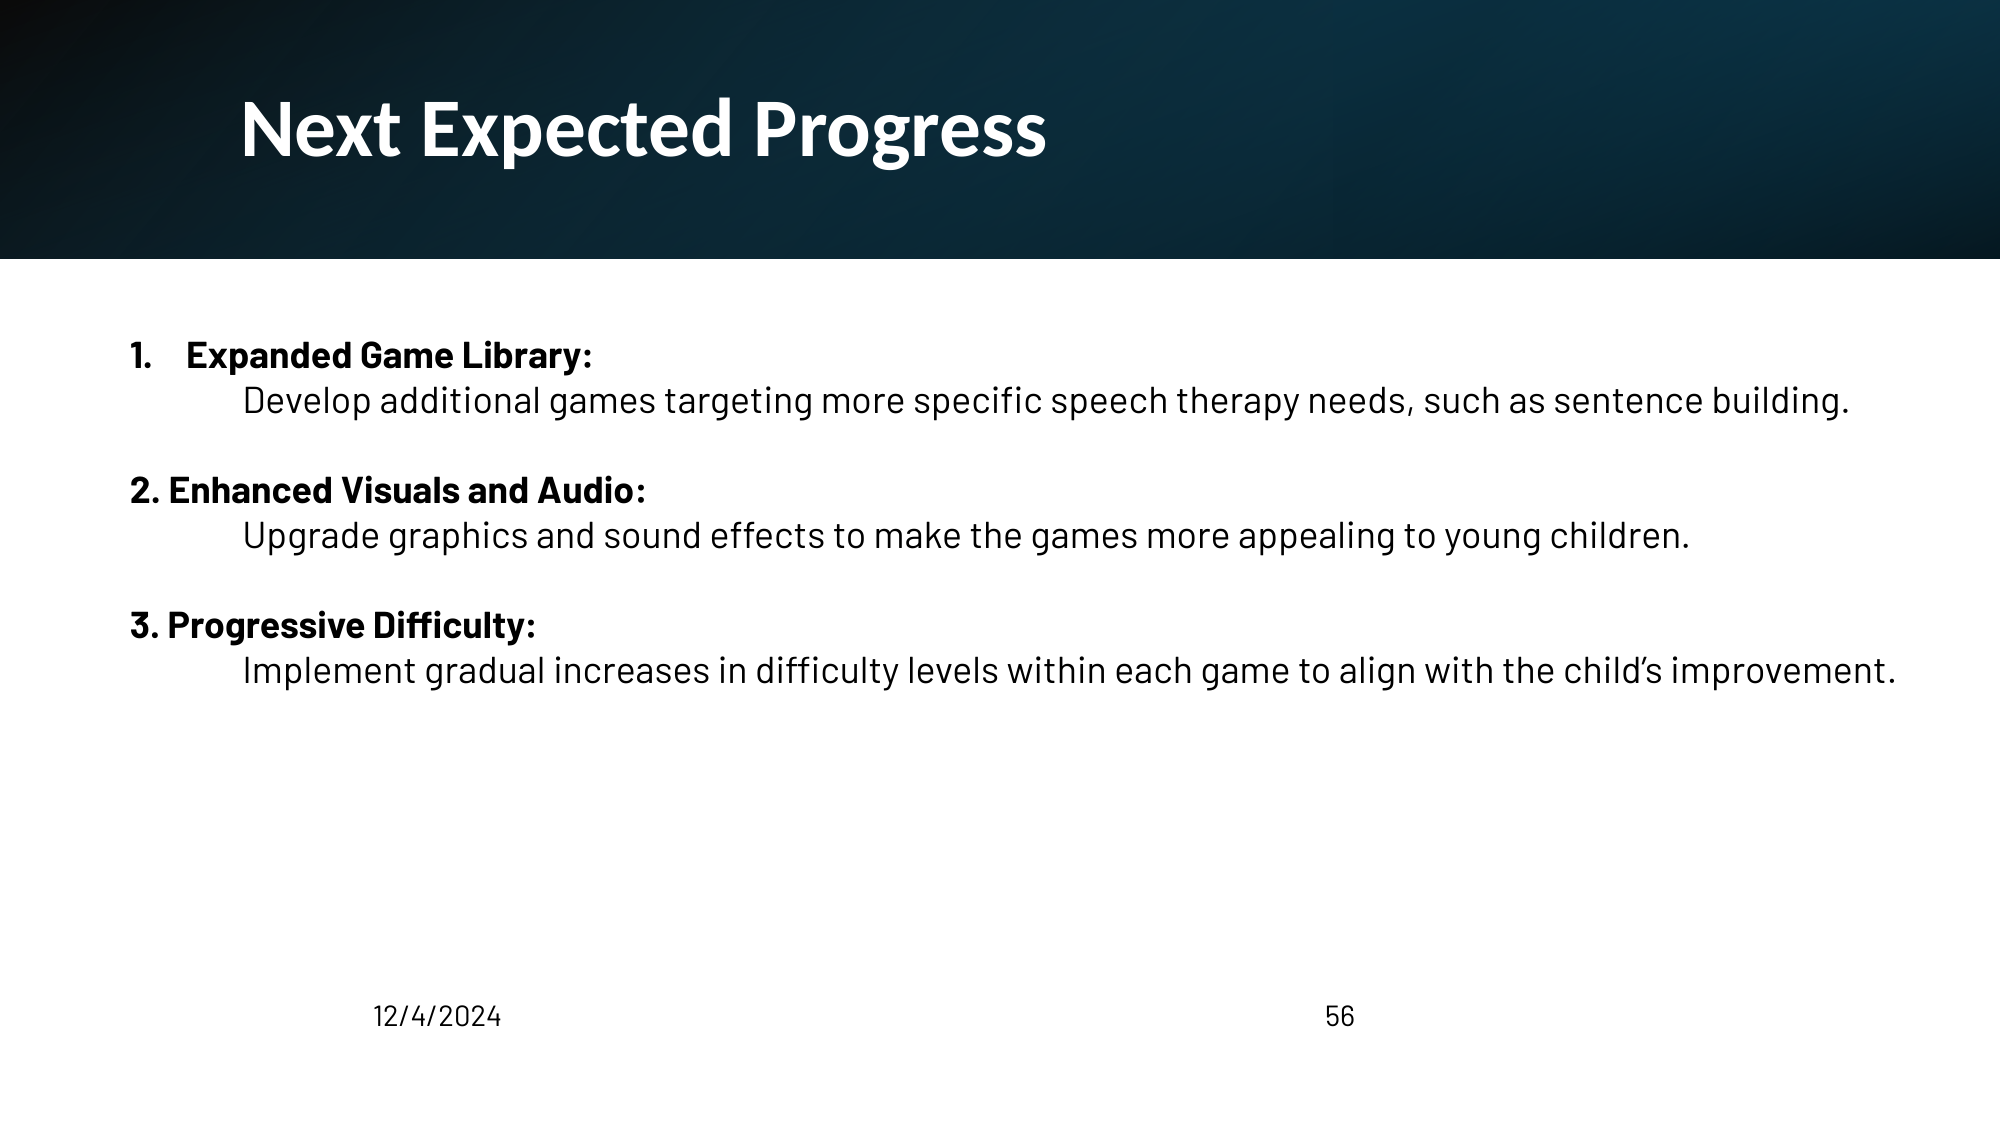

# Next Expected Progress
Expanded Game Library:
   Develop additional games targeting more specific speech therapy needs, such as sentence building.

2. Enhanced Visuals and Audio:
   Upgrade graphics and sound effects to make the games more appealing to young children.

3. Progressive Difficulty:
   Implement gradual increases in difficulty levels within each game to align with the child’s improvement.

12/4/2024
56